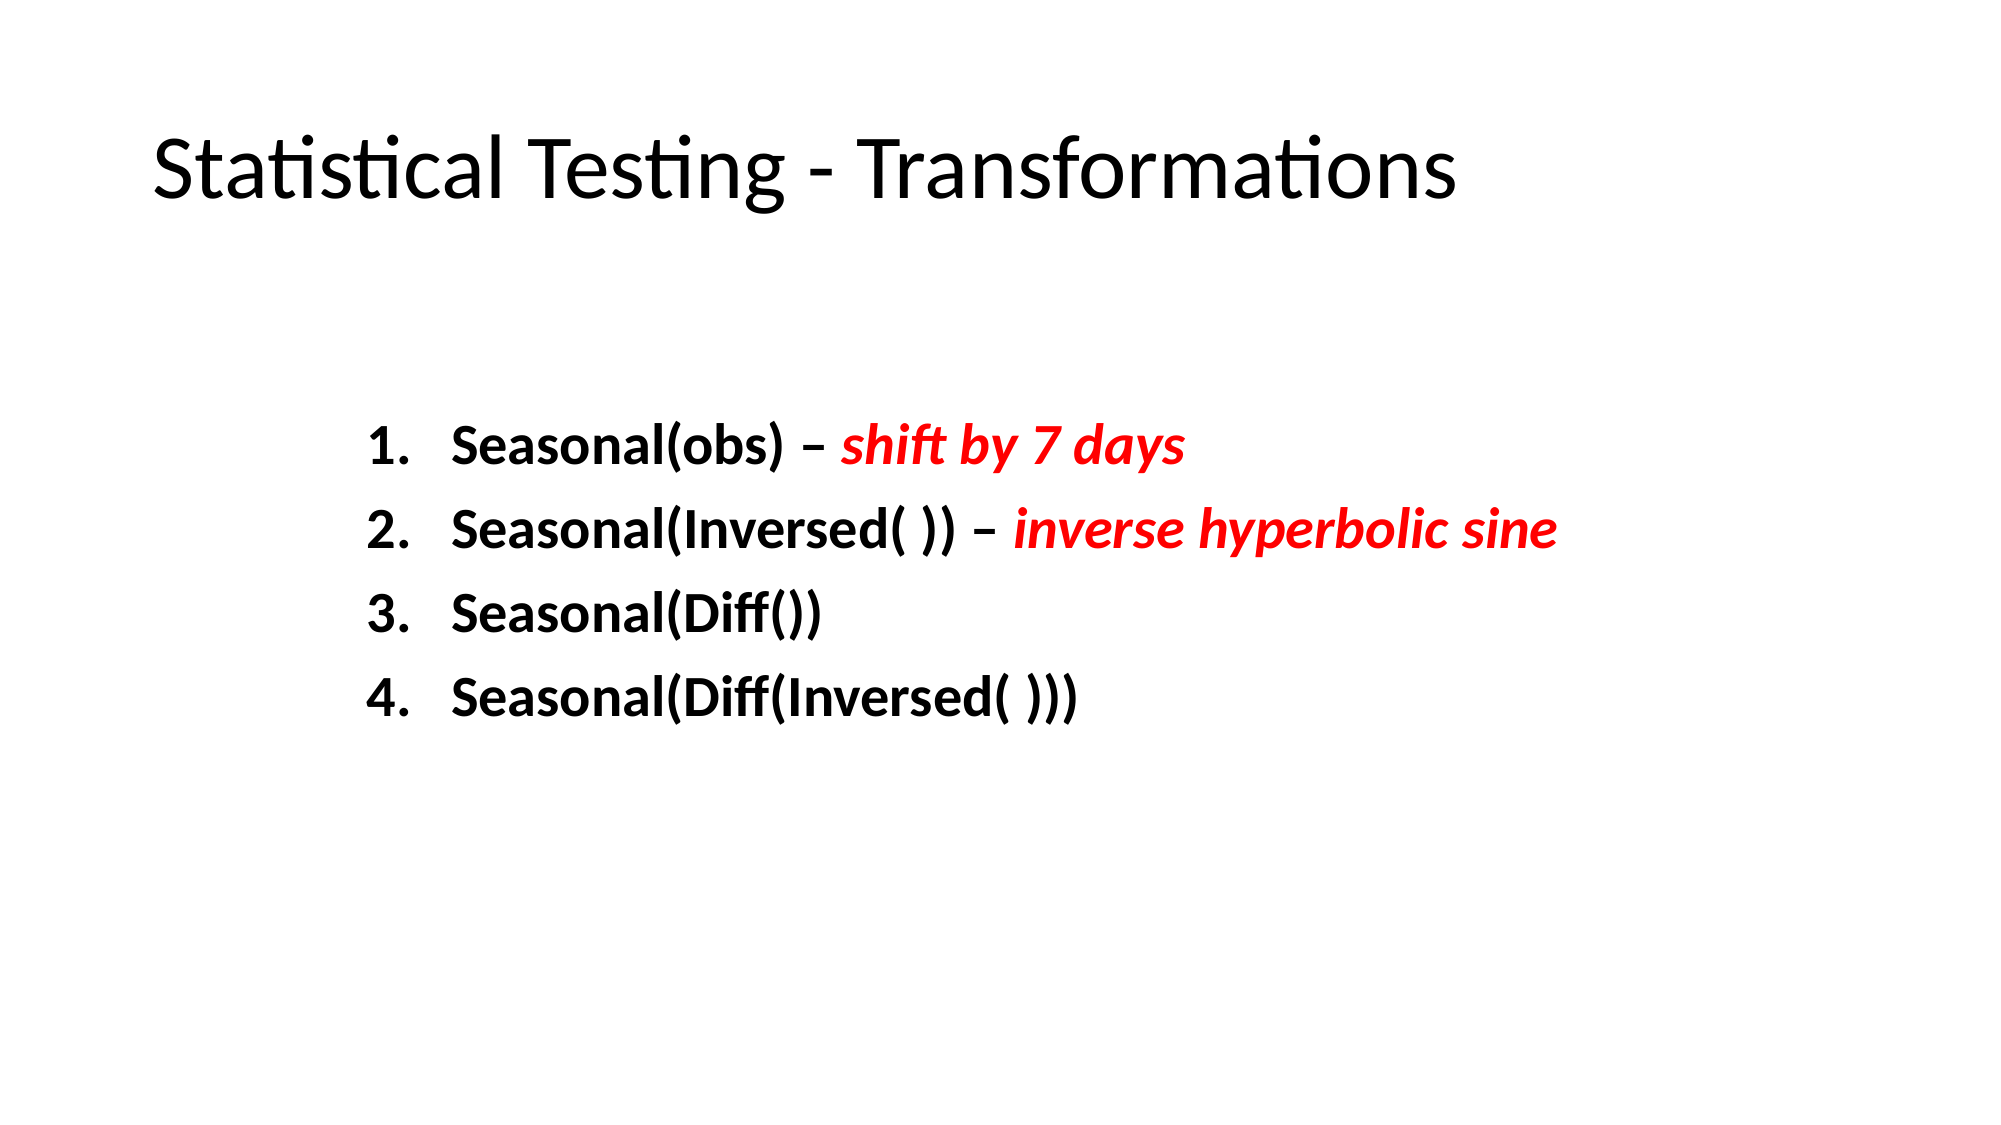

# Statistical Testing - Transformations
Seasonal(obs) – shift by 7 days
Seasonal(Inversed( )) – inverse hyperbolic sine
Seasonal(Diff())
Seasonal(Diff(Inversed( )))